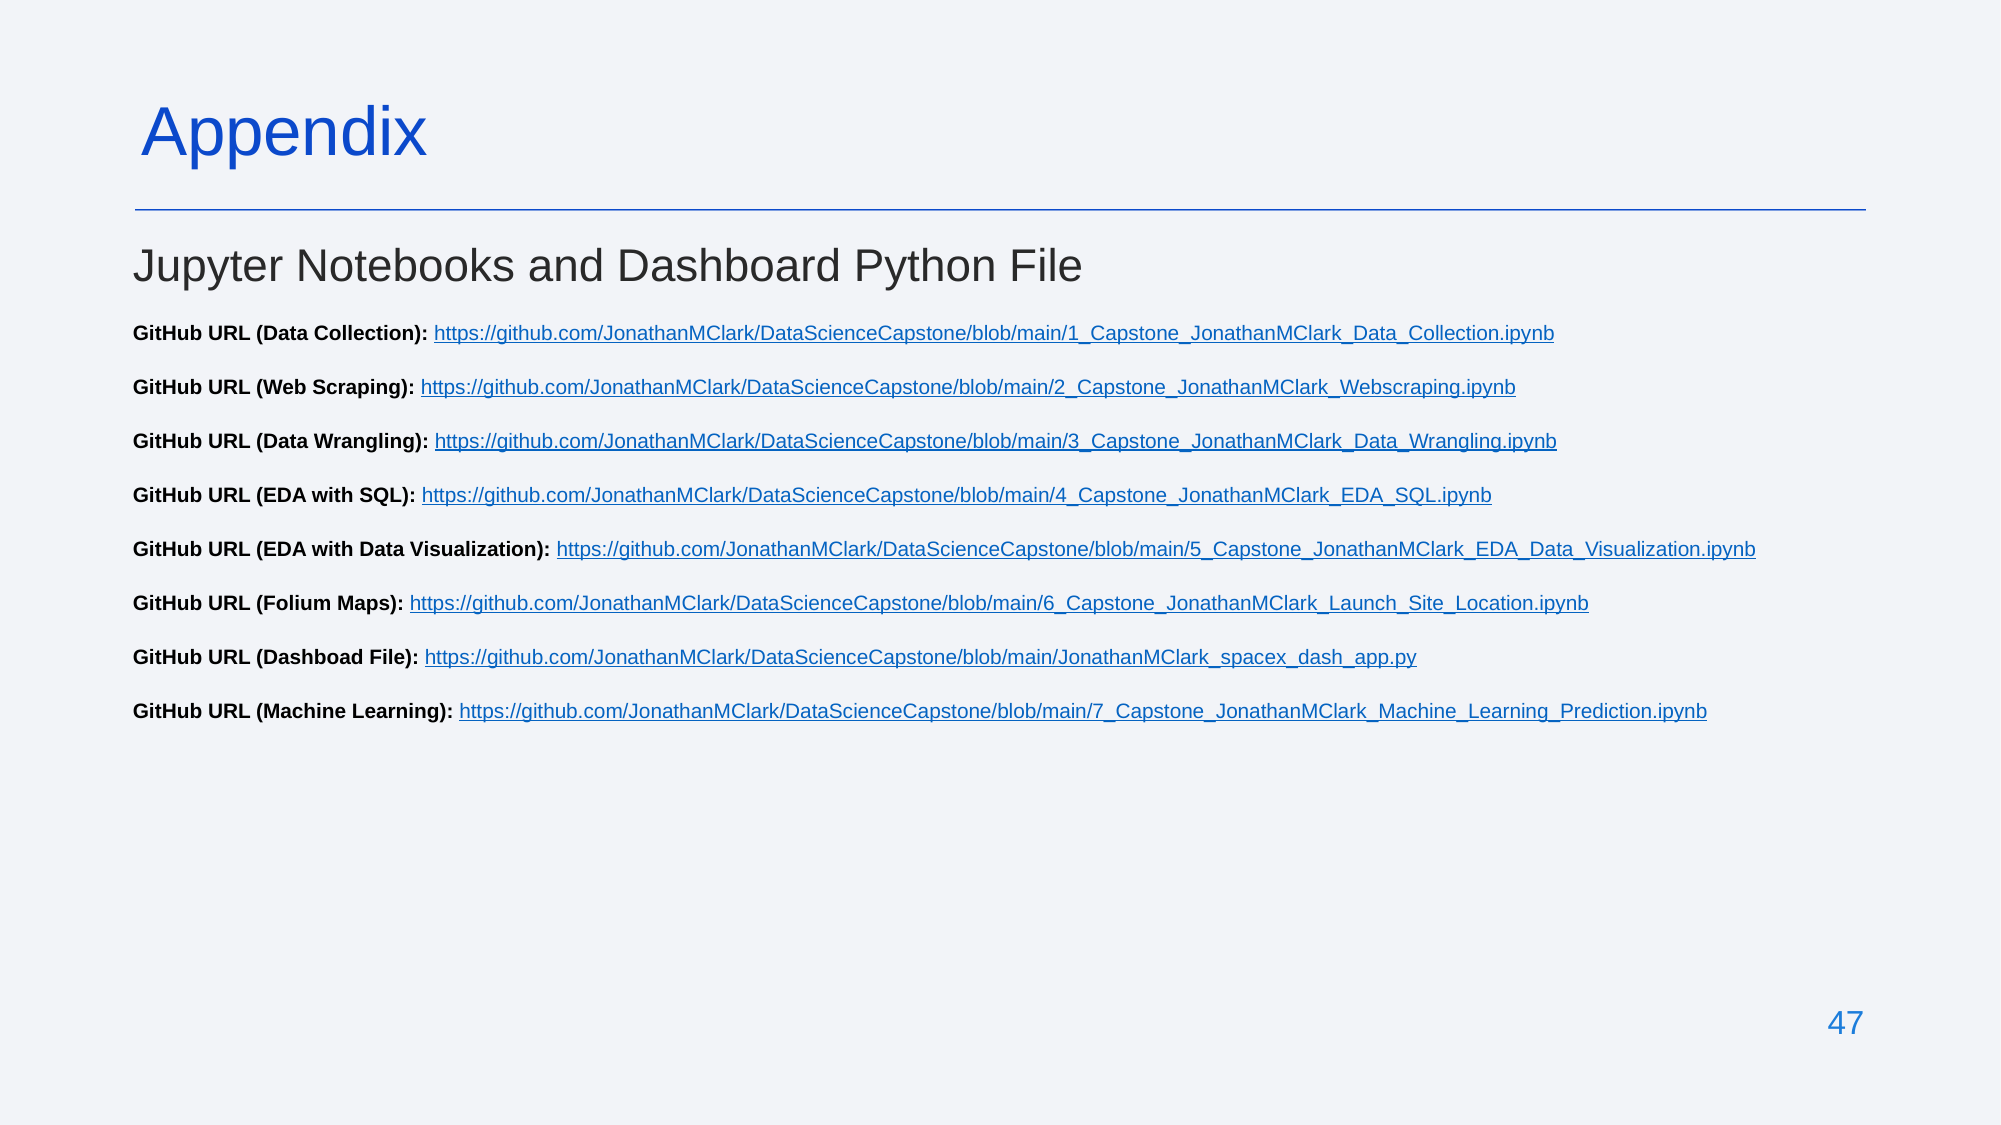

Appendix
Jupyter Notebooks and Dashboard Python File
GitHub URL (Data Collection): https://github.com/JonathanMClark/DataScienceCapstone/blob/main/1_Capstone_JonathanMClark_Data_Collection.ipynb
GitHub URL (Web Scraping): https://github.com/JonathanMClark/DataScienceCapstone/blob/main/2_Capstone_JonathanMClark_Webscraping.ipynb
GitHub URL (Data Wrangling): https://github.com/JonathanMClark/DataScienceCapstone/blob/main/3_Capstone_JonathanMClark_Data_Wrangling.ipynb
GitHub URL (EDA with SQL): https://github.com/JonathanMClark/DataScienceCapstone/blob/main/4_Capstone_JonathanMClark_EDA_SQL.ipynb
GitHub URL (EDA with Data Visualization): https://github.com/JonathanMClark/DataScienceCapstone/blob/main/5_Capstone_JonathanMClark_EDA_Data_Visualization.ipynb
GitHub URL (Folium Maps): https://github.com/JonathanMClark/DataScienceCapstone/blob/main/6_Capstone_JonathanMClark_Launch_Site_Location.ipynb
GitHub URL (Dashboad File): https://github.com/JonathanMClark/DataScienceCapstone/blob/main/JonathanMClark_spacex_dash_app.py
GitHub URL (Machine Learning): https://github.com/JonathanMClark/DataScienceCapstone/blob/main/7_Capstone_JonathanMClark_Machine_Learning_Prediction.ipynb

47